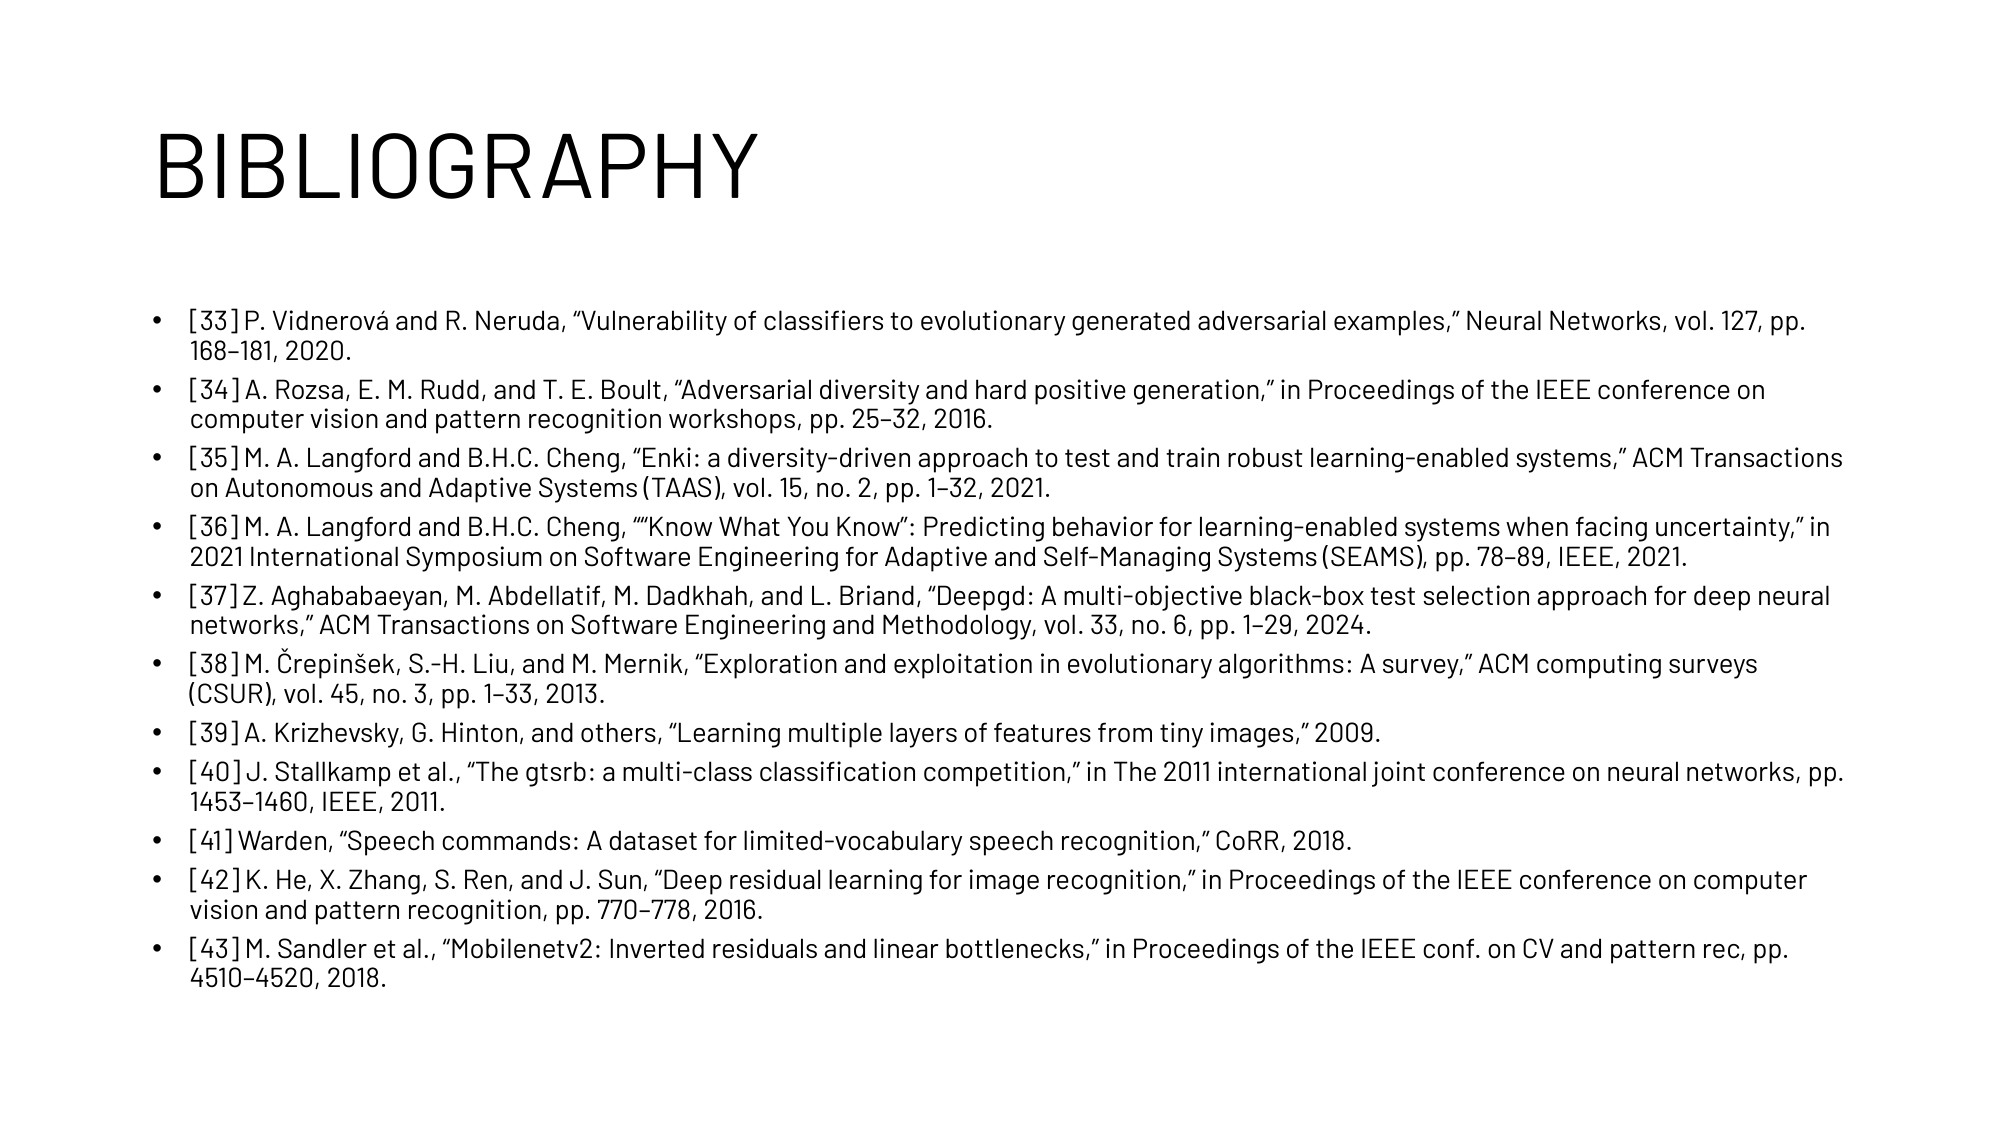

# BIBLIOGRAPHY
[33] P. Vidnerová and R. Neruda, “Vulnerability of classifiers to evolutionary generated adversarial examples,” Neural Networks, vol. 127, pp. 168–181, 2020.
[34] A. Rozsa, E. M. Rudd, and T. E. Boult, “Adversarial diversity and hard positive generation,” in Proceedings of the IEEE conference on computer vision and pattern recognition workshops, pp. 25–32, 2016.
[35] M. A. Langford and B.H.C. Cheng, “Enki: a diversity-driven approach to test and train robust learning-enabled systems,” ACM Transactions on Autonomous and Adaptive Systems (TAAS), vol. 15, no. 2, pp. 1–32, 2021.
[36] M. A. Langford and B.H.C. Cheng, ““Know What You Know”: Predicting behavior for learning-enabled systems when facing uncertainty,” in 2021 International Symposium on Software Engineering for Adaptive and Self-Managing Systems (SEAMS), pp. 78–89, IEEE, 2021.
[37] Z. Aghababaeyan, M. Abdellatif, M. Dadkhah, and L. Briand, “Deepgd: A multi-objective black-box test selection approach for deep neural networks,” ACM Transactions on Software Engineering and Methodology, vol. 33, no. 6, pp. 1–29, 2024.
[38] M. Črepinšek, S.-H. Liu, and M. Mernik, “Exploration and exploitation in evolutionary algorithms: A survey,” ACM computing surveys (CSUR), vol. 45, no. 3, pp. 1–33, 2013.
[39] A. Krizhevsky, G. Hinton, and others, “Learning multiple layers of features from tiny images,” 2009.
[40] J. Stallkamp et al., “The gtsrb: a multi-class classification competition,” in The 2011 international joint conference on neural networks, pp. 1453–1460, IEEE, 2011.
[41] Warden, “Speech commands: A dataset for limited-vocabulary speech recognition,” CoRR, 2018.
[42] K. He, X. Zhang, S. Ren, and J. Sun, “Deep residual learning for image recognition,” in Proceedings of the IEEE conference on computer vision and pattern recognition, pp. 770–778, 2016.
[43] M. Sandler et al., “Mobilenetv2: Inverted residuals and linear bottlenecks,” in Proceedings of the IEEE conf. on CV and pattern rec, pp. 4510–4520, 2018.